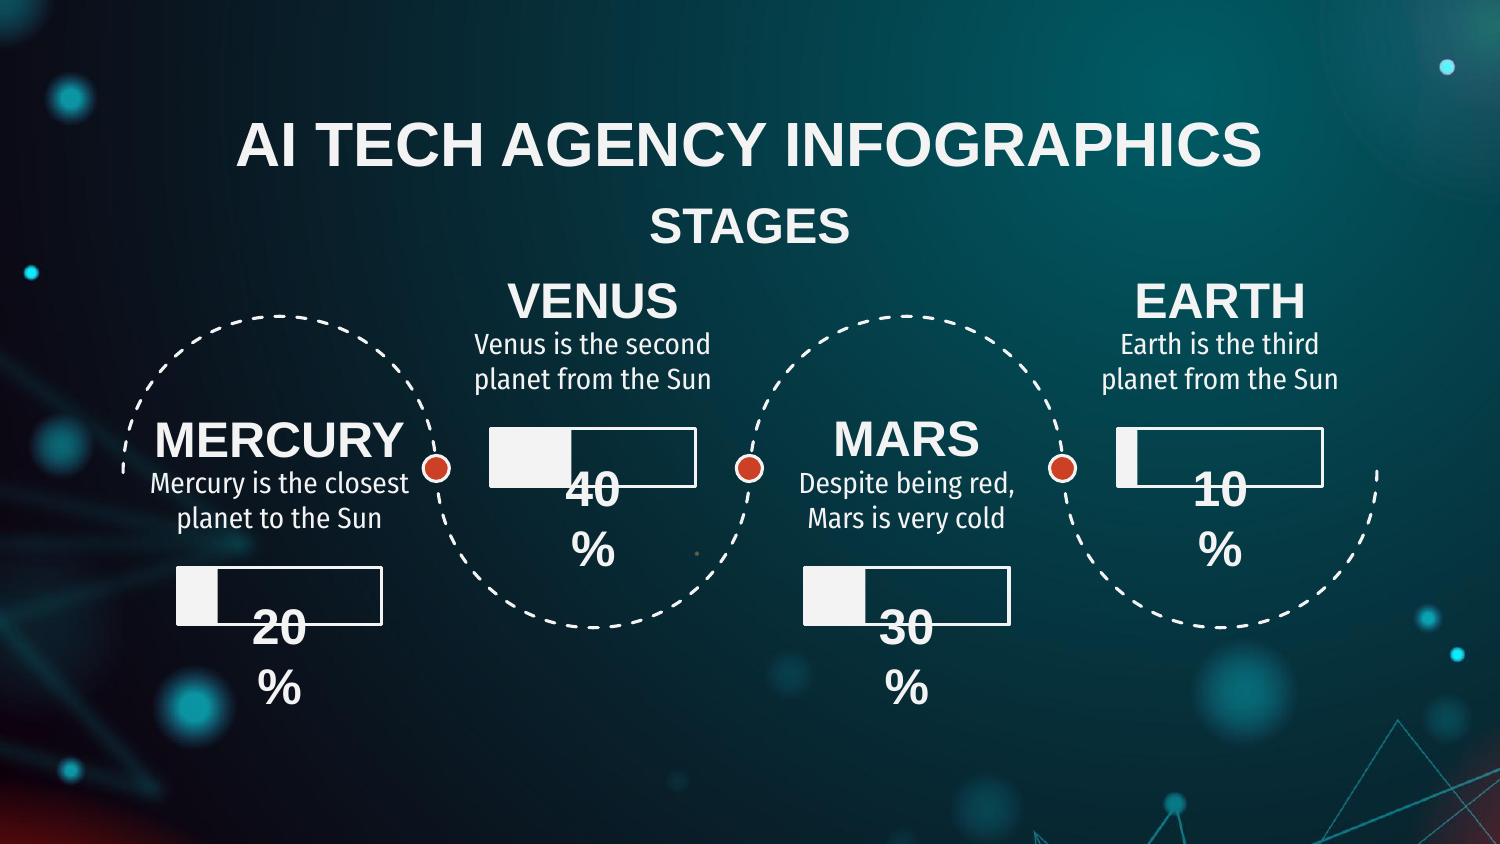

# AI TECH AGENCY INFOGRAPHICS
STAGES
VENUS
Venus is the second planet from the Sun
EARTH
Earth is the third planet from the Sun

MARS
Despite being red, Mars is very cold
MERCURY
Mercury is the closest planet to the Sun

40%
10%

20%
30%